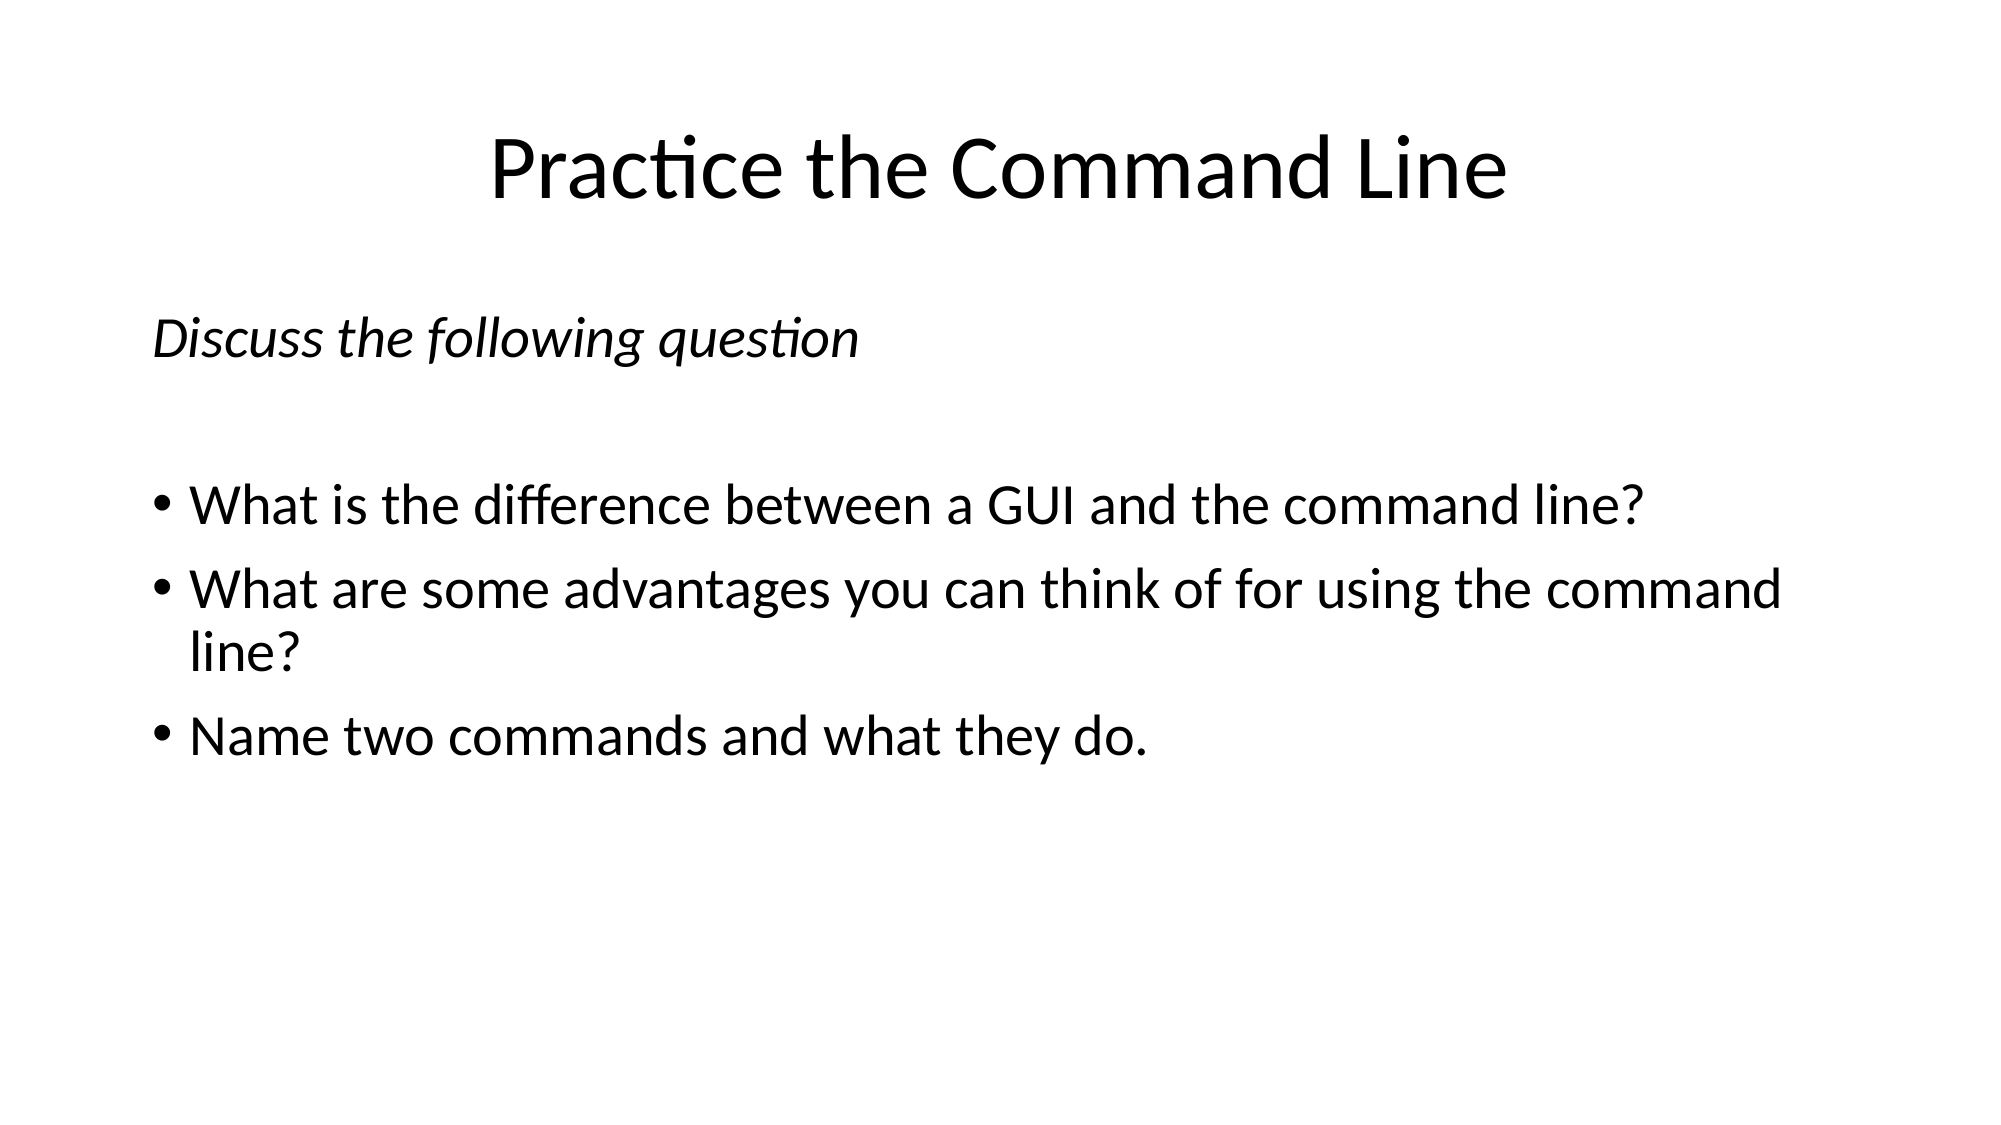

Practice the Command Line
Discuss the following question

What is the difference between a GUI and the command line?
What are some advantages you can think of for using the command line?
Name two commands and what they do.